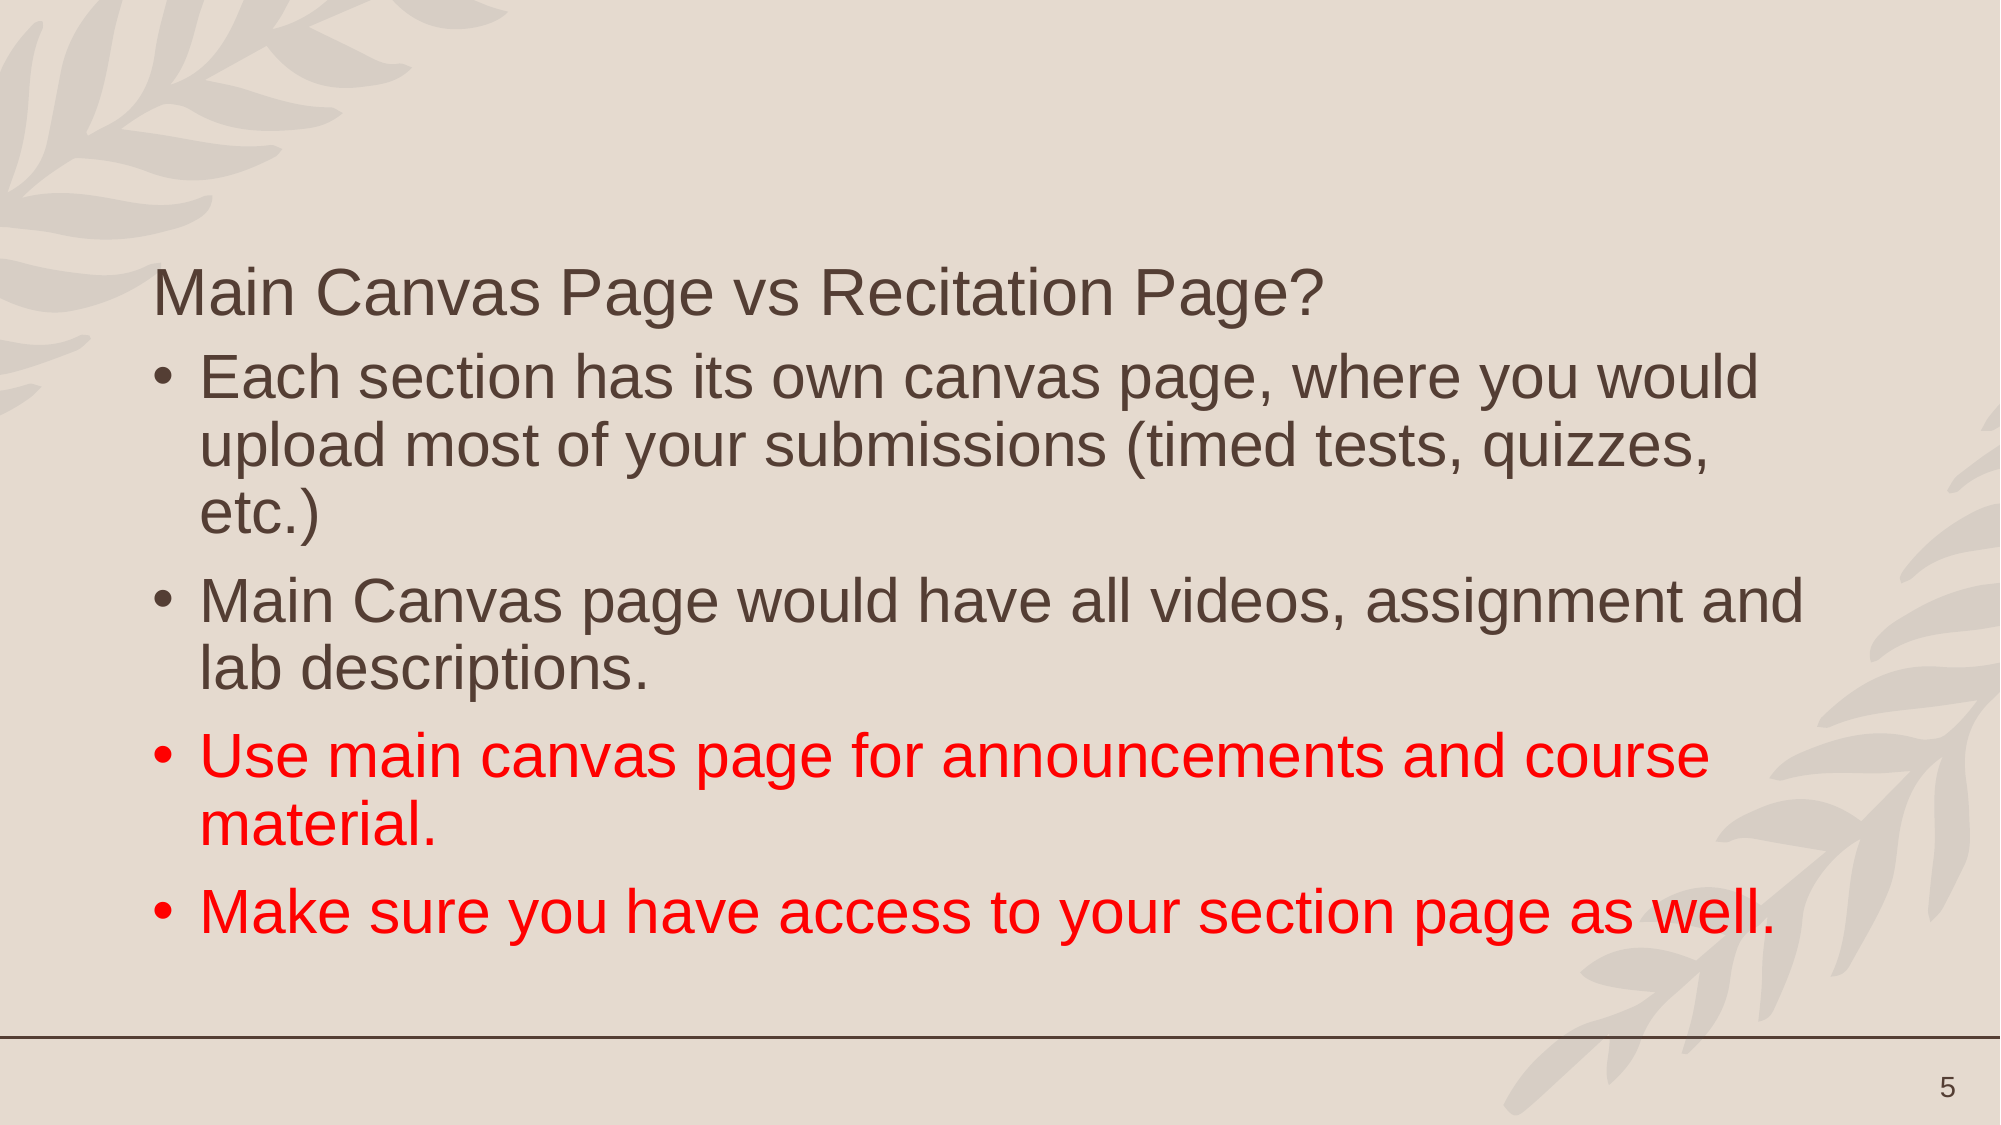

# Main Canvas Page vs Recitation Page?
Each section has its own canvas page, where you would upload most of your submissions (timed tests, quizzes, etc.)
Main Canvas page would have all videos, assignment and lab descriptions.
Use main canvas page for announcements and course material.
Make sure you have access to your section page as well.

5